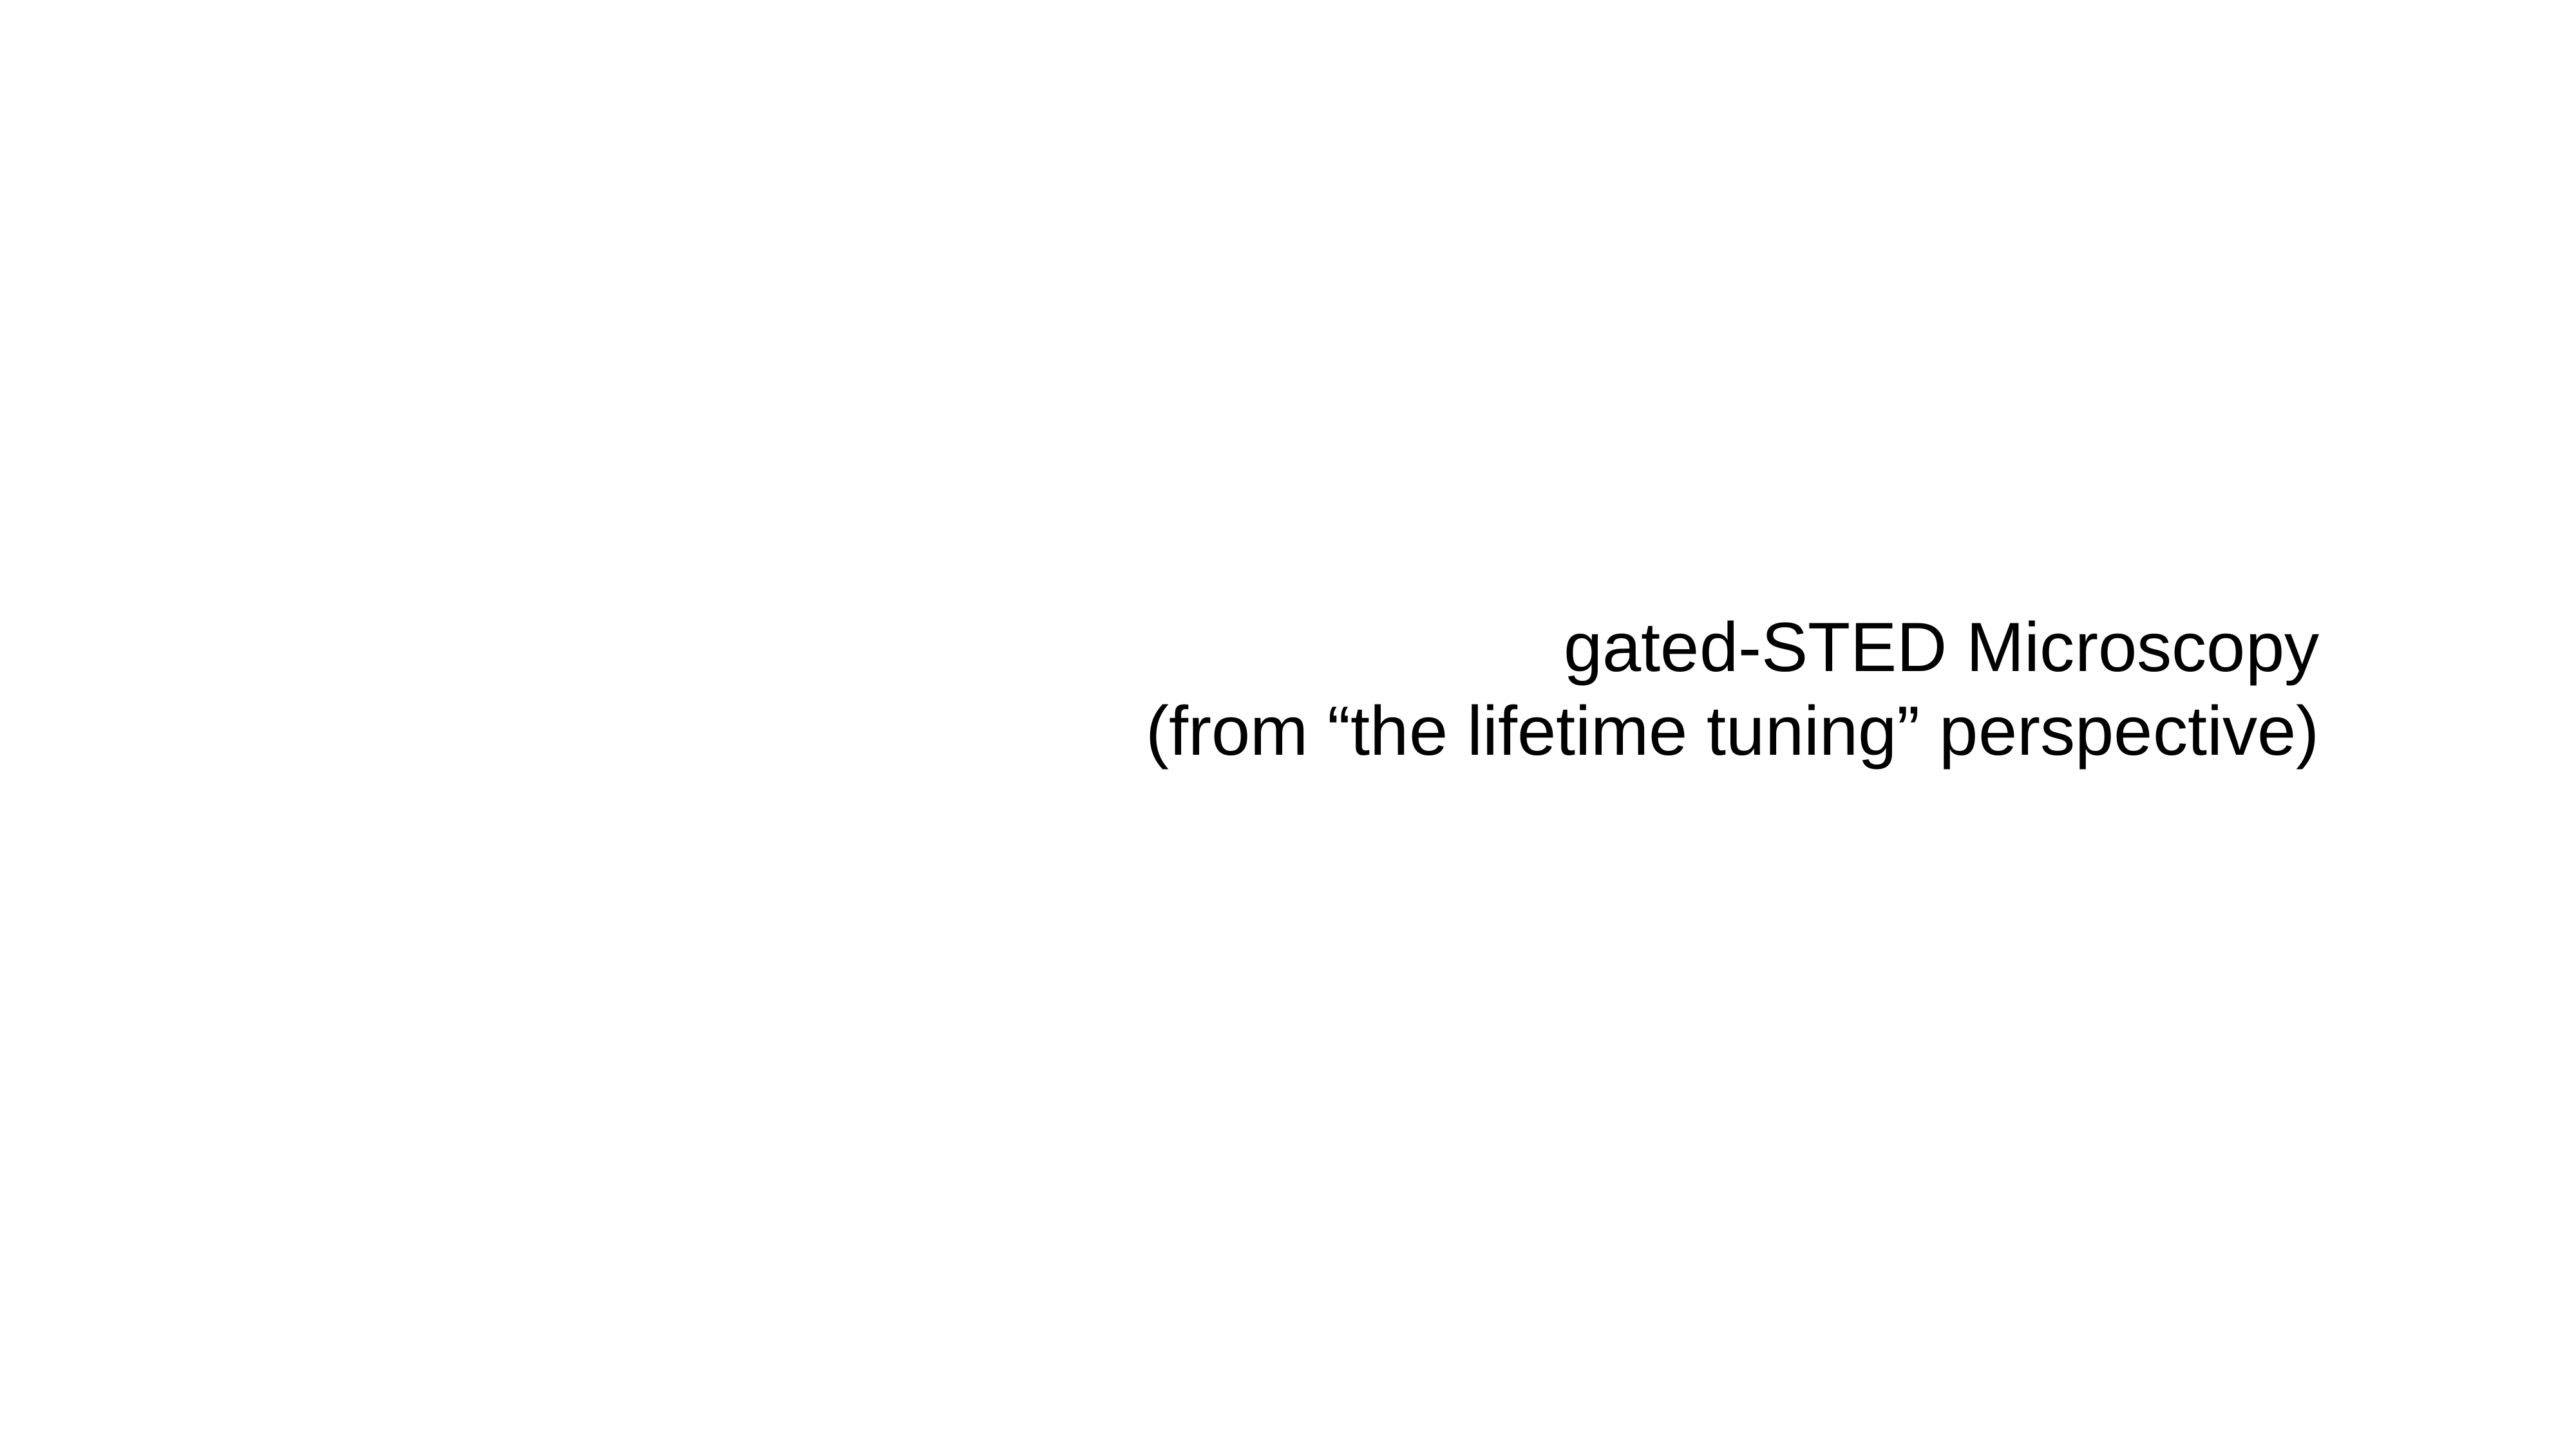

gated-STED Microscopy
(from “the lifetime tuning” perspective)